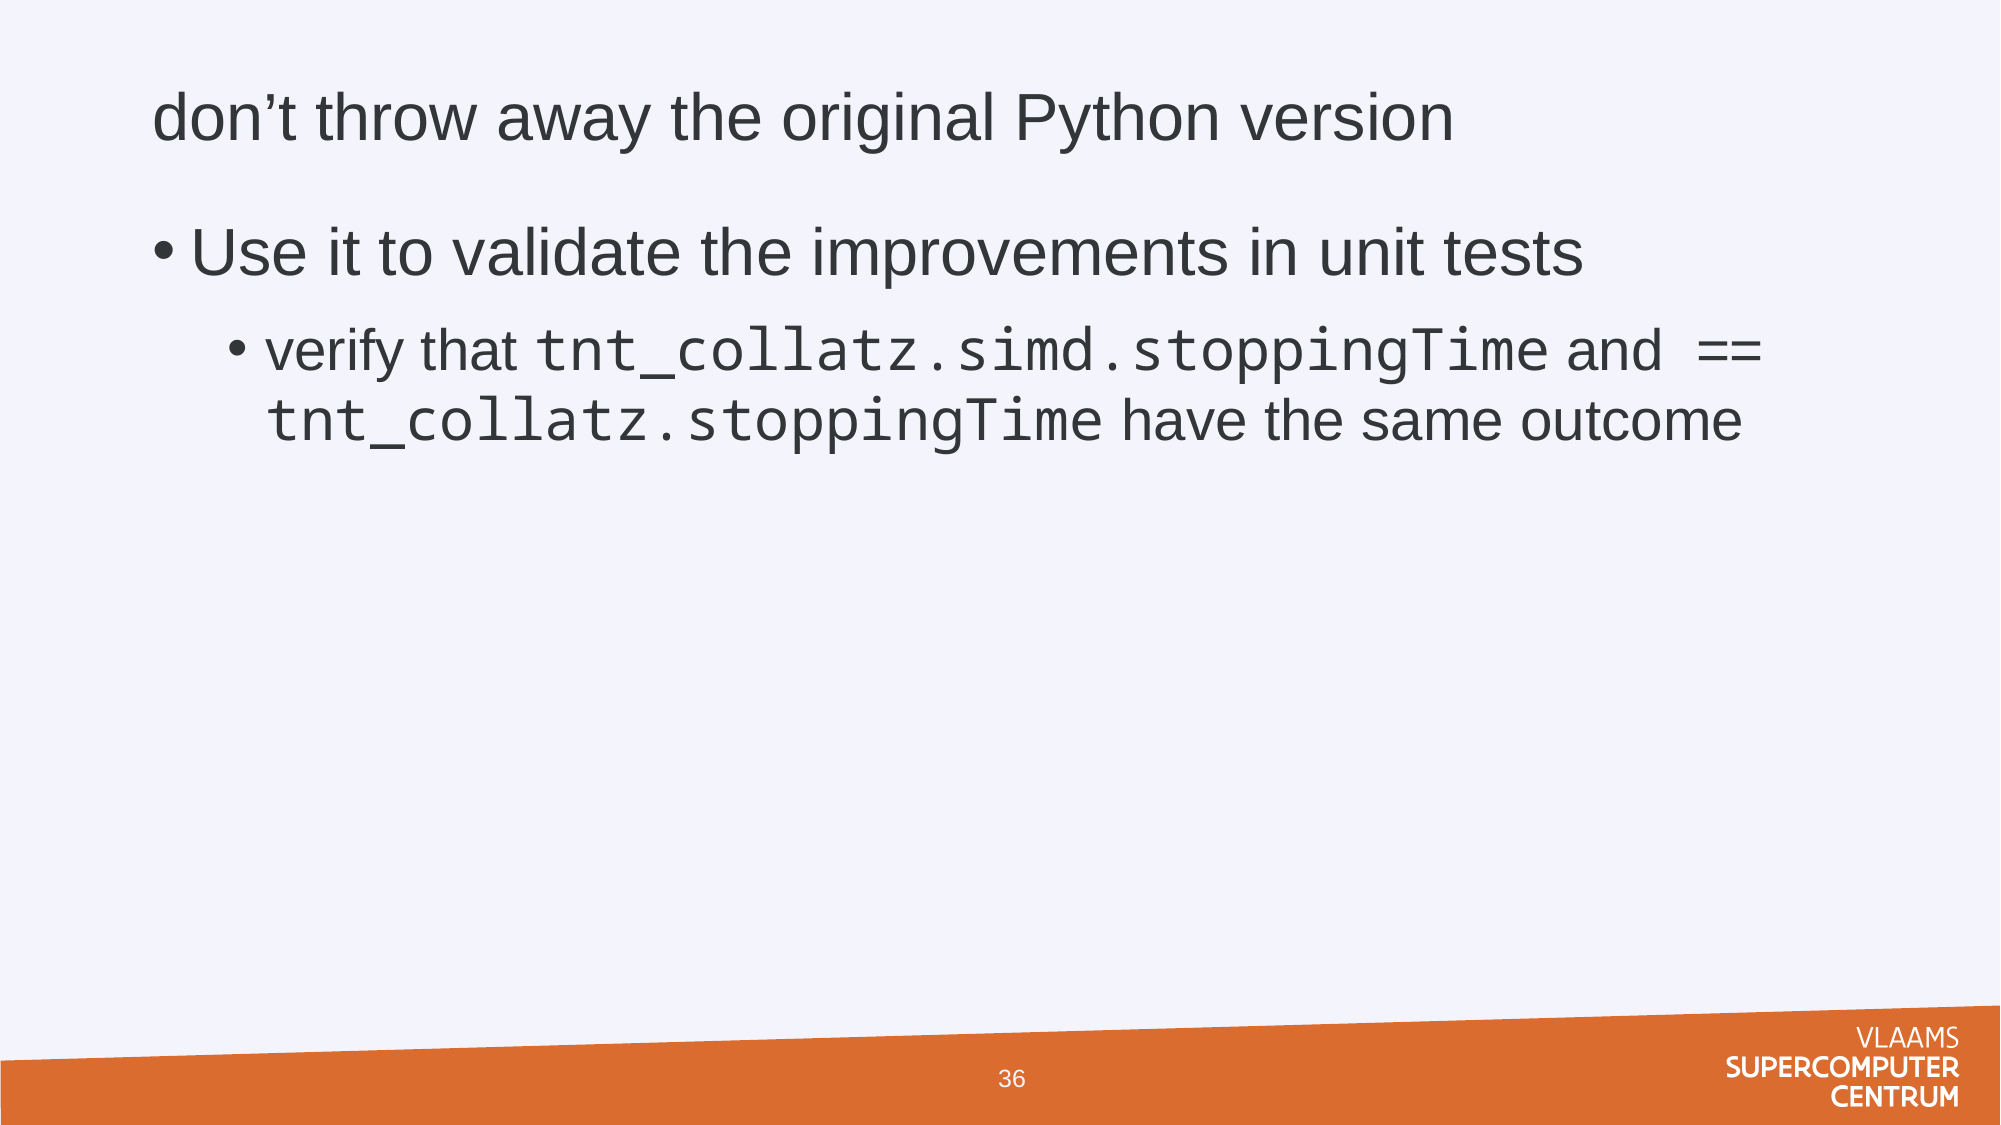

# don’t throw away the original Python version
Use it to validate the improvements in unit tests
verify that tnt_collatz.simd.stoppingTime and  == tnt_collatz.stoppingTime have the same outcome

36